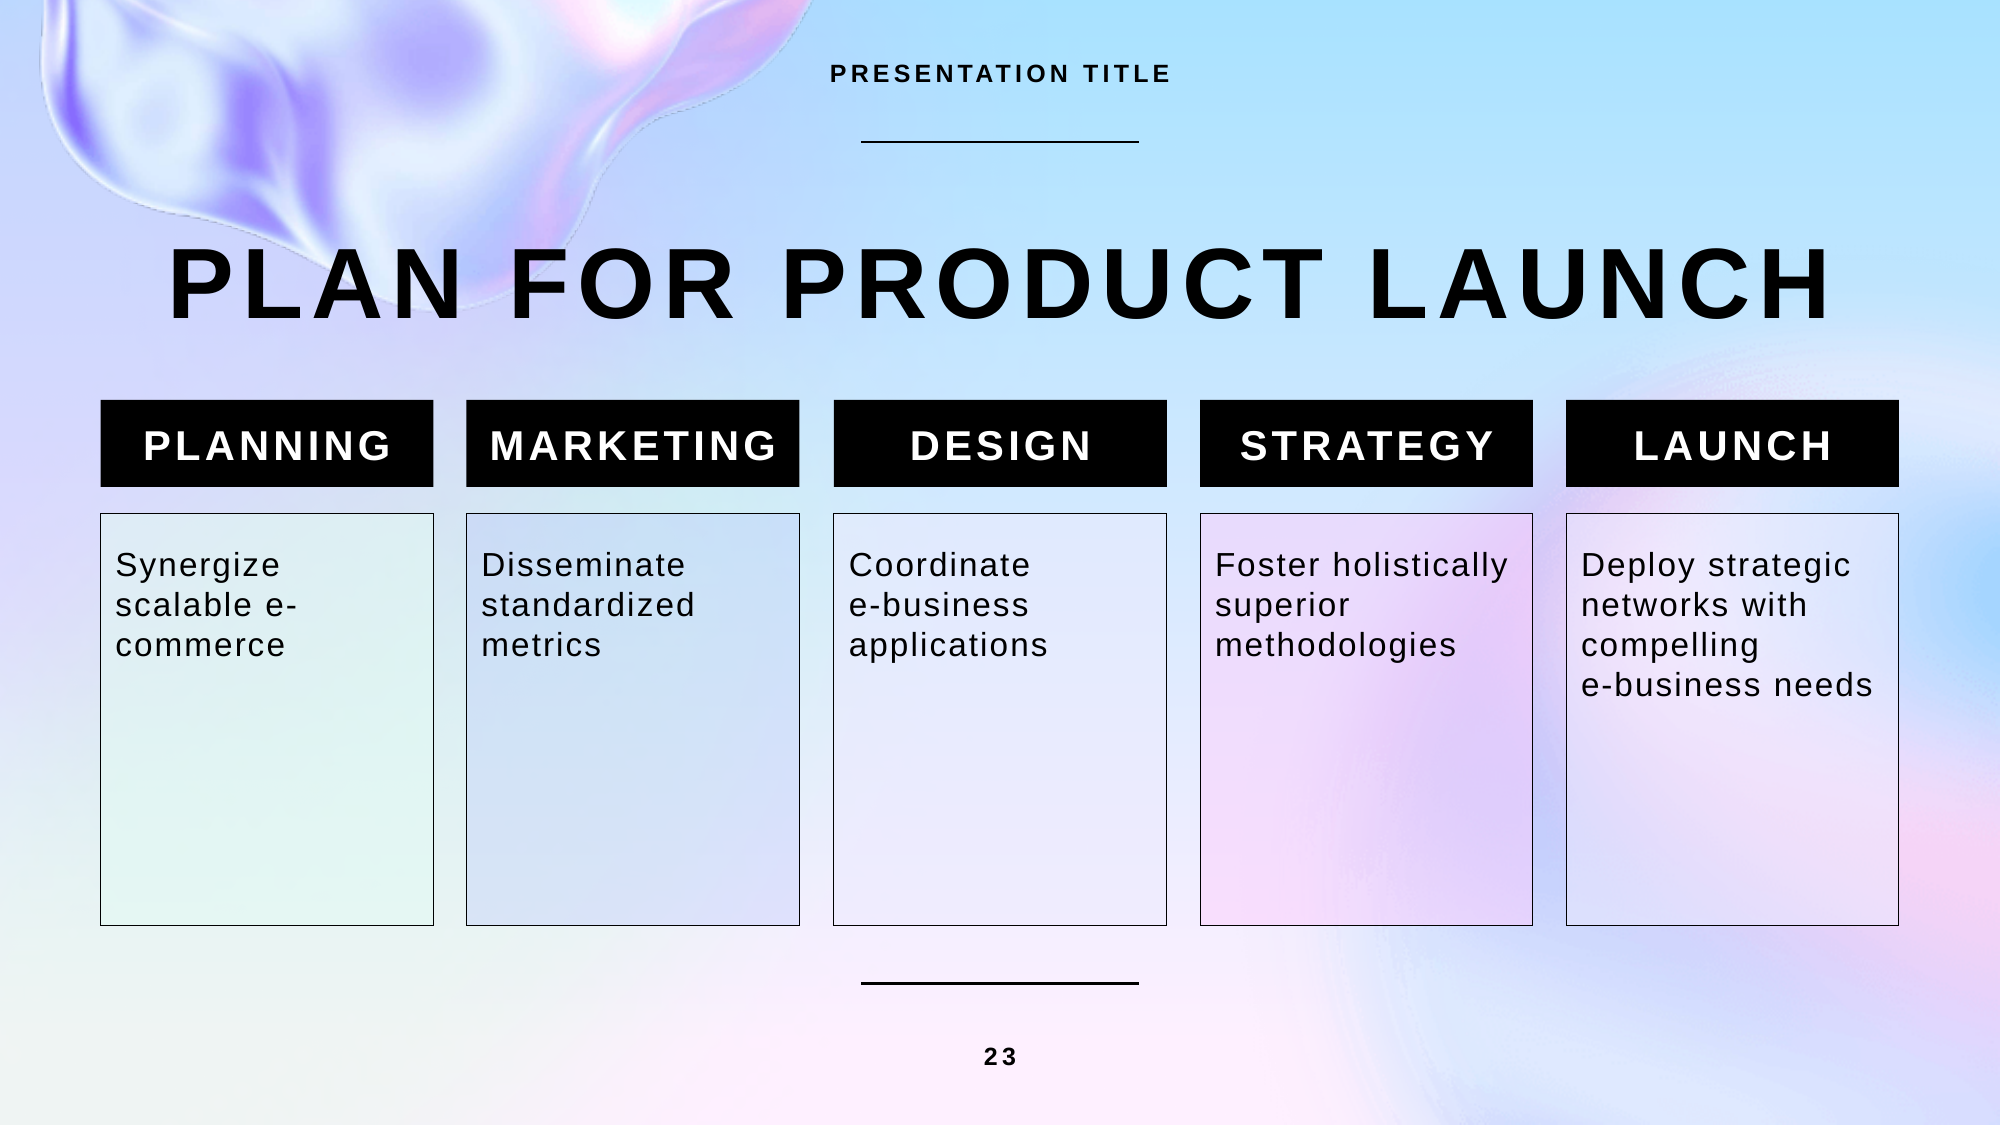

PRESENTATION TITLE
# PLAN FOR PRODUCT LAUNCH
PLANNING
MARKETING
DESIGN
STRATEGY
LAUNCH
Synergize scalable e-commerce

Disseminate standardized metrics
Coordinate
e-business applications
Foster holistically superior methodologies
Deploy strategic networks with compelling
e-business needs
23